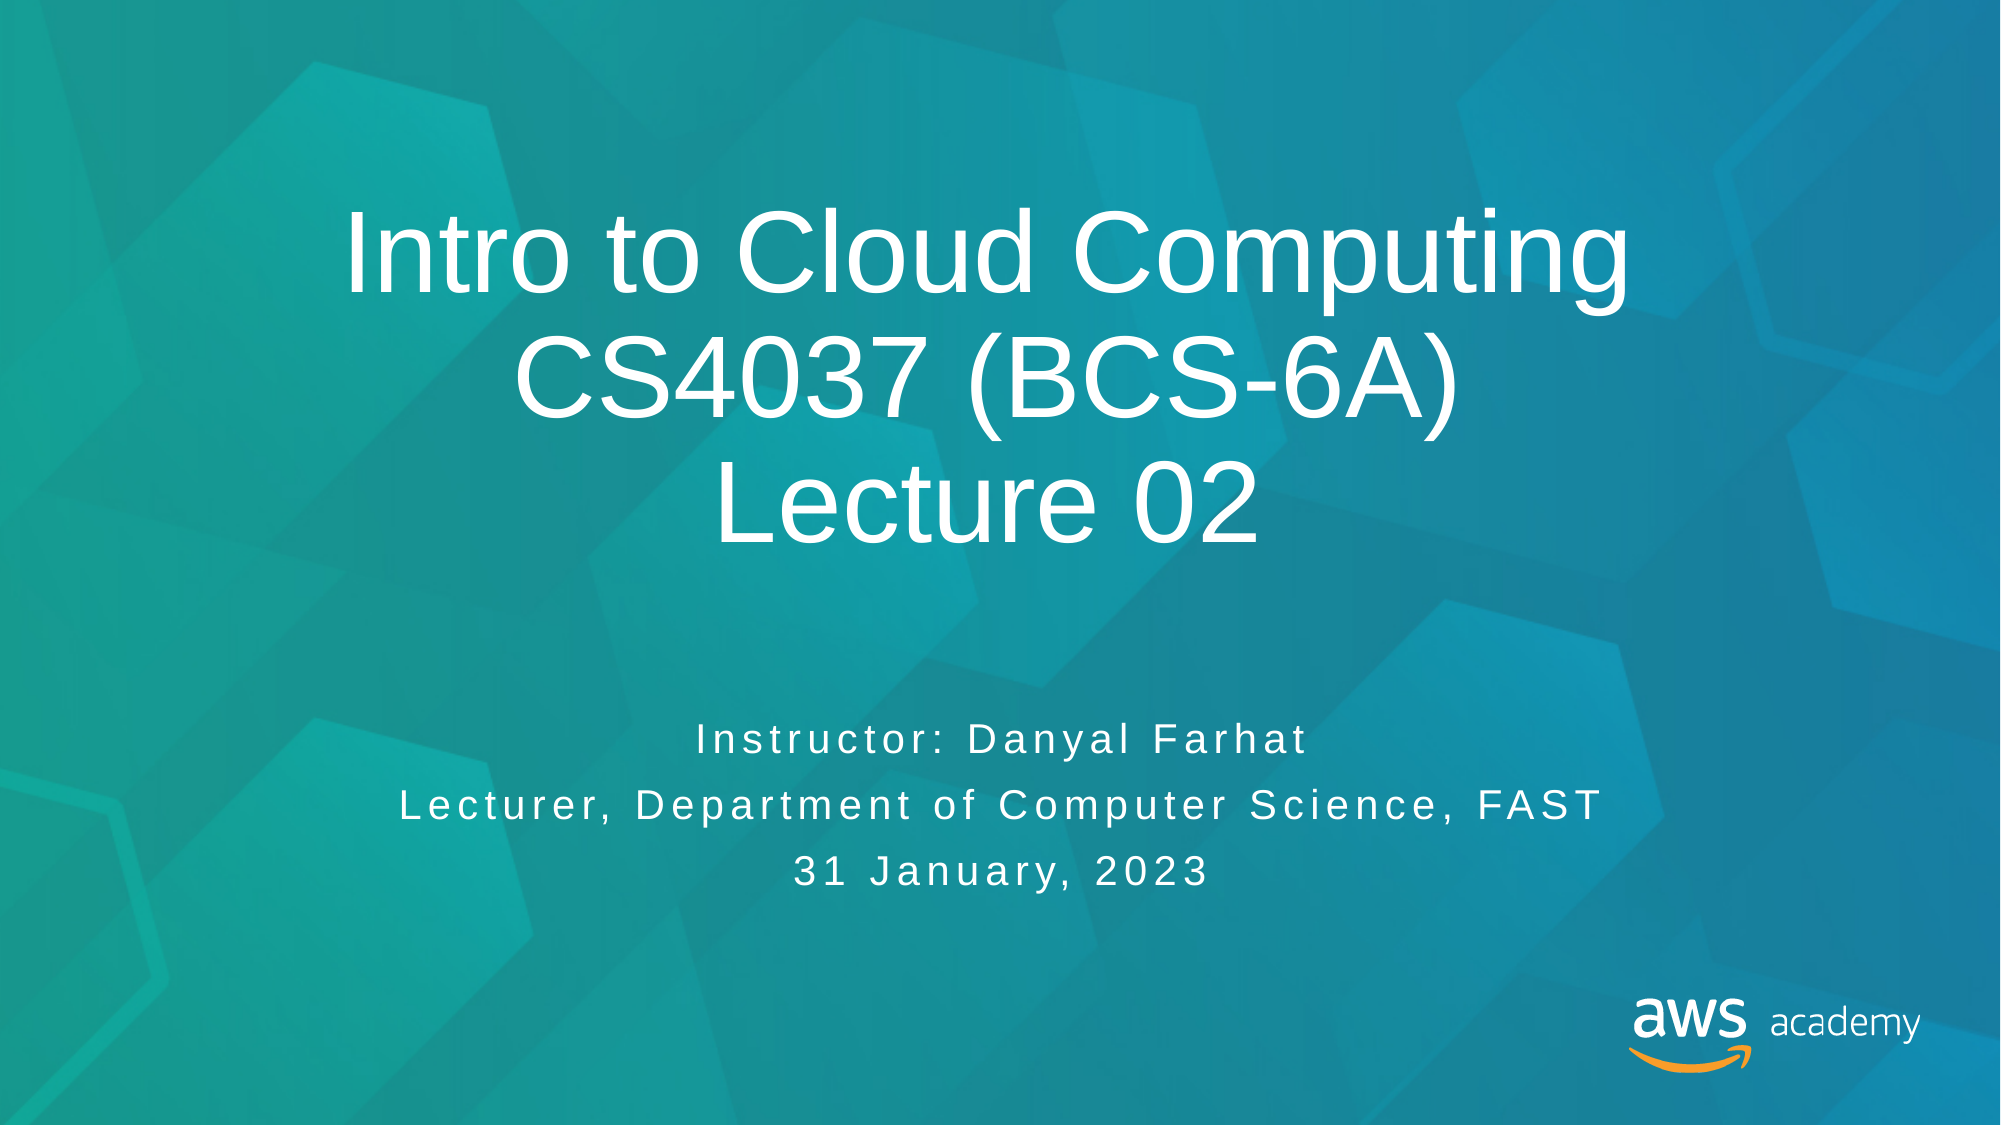

# Intro to Cloud Computing CS4037 (BCS-6A) Lecture 02
Instructor: Danyal Farhat
Lecturer, Department of Computer Science, FAST
31 January, 2023